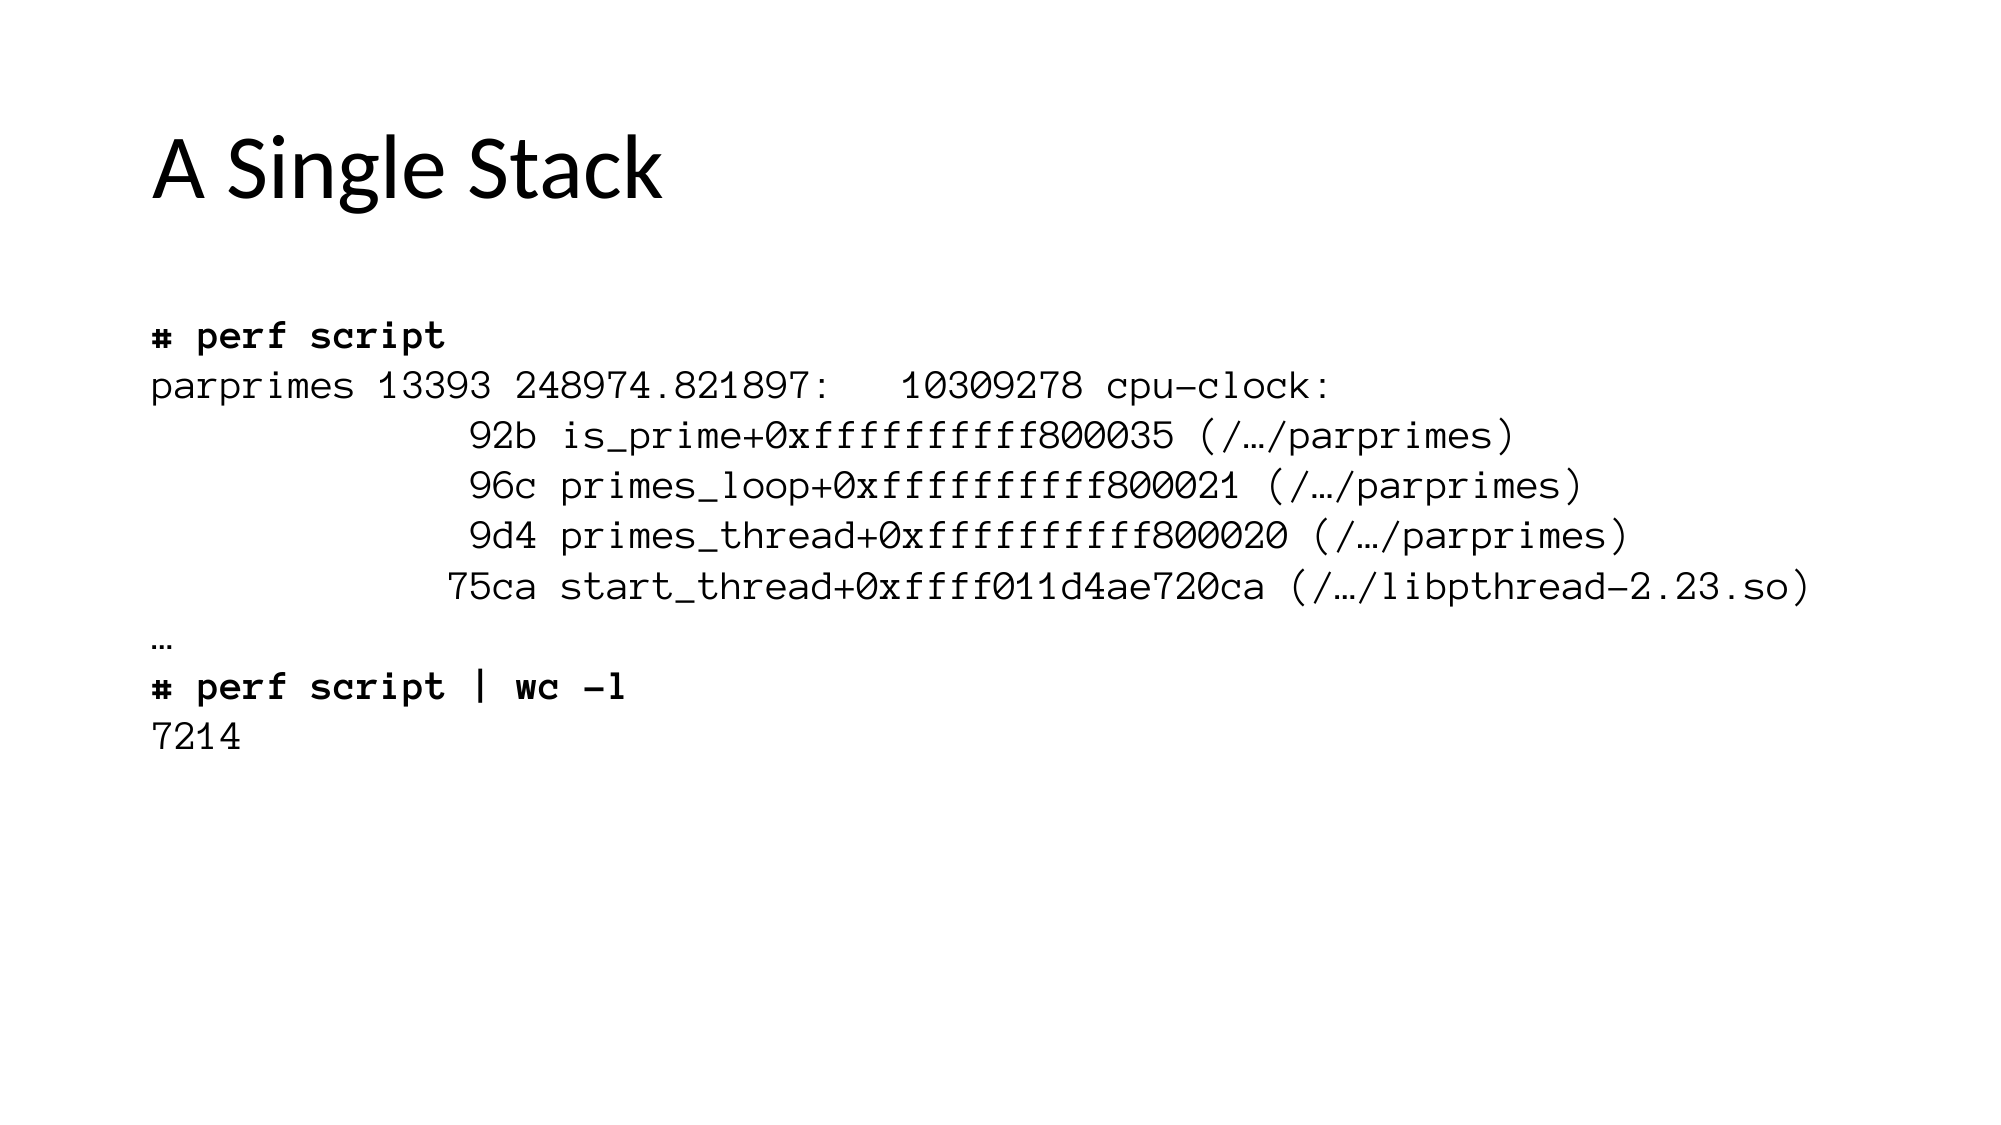

# A Single Stack
# perf script parprimes 13393 248974.821897:   10309278 cpu-clock:
              92b is_prime+0xffffffffff800035 (/…/parprimes)
              96c primes_loop+0xffffffffff800021 (/…/parprimes)
              9d4 primes_thread+0xffffffffff800020 (/…/parprimes)
             75ca start_thread+0xffff011d4ae720ca (/…/libpthread-2.23.so)
…
# perf script | wc –l 7214